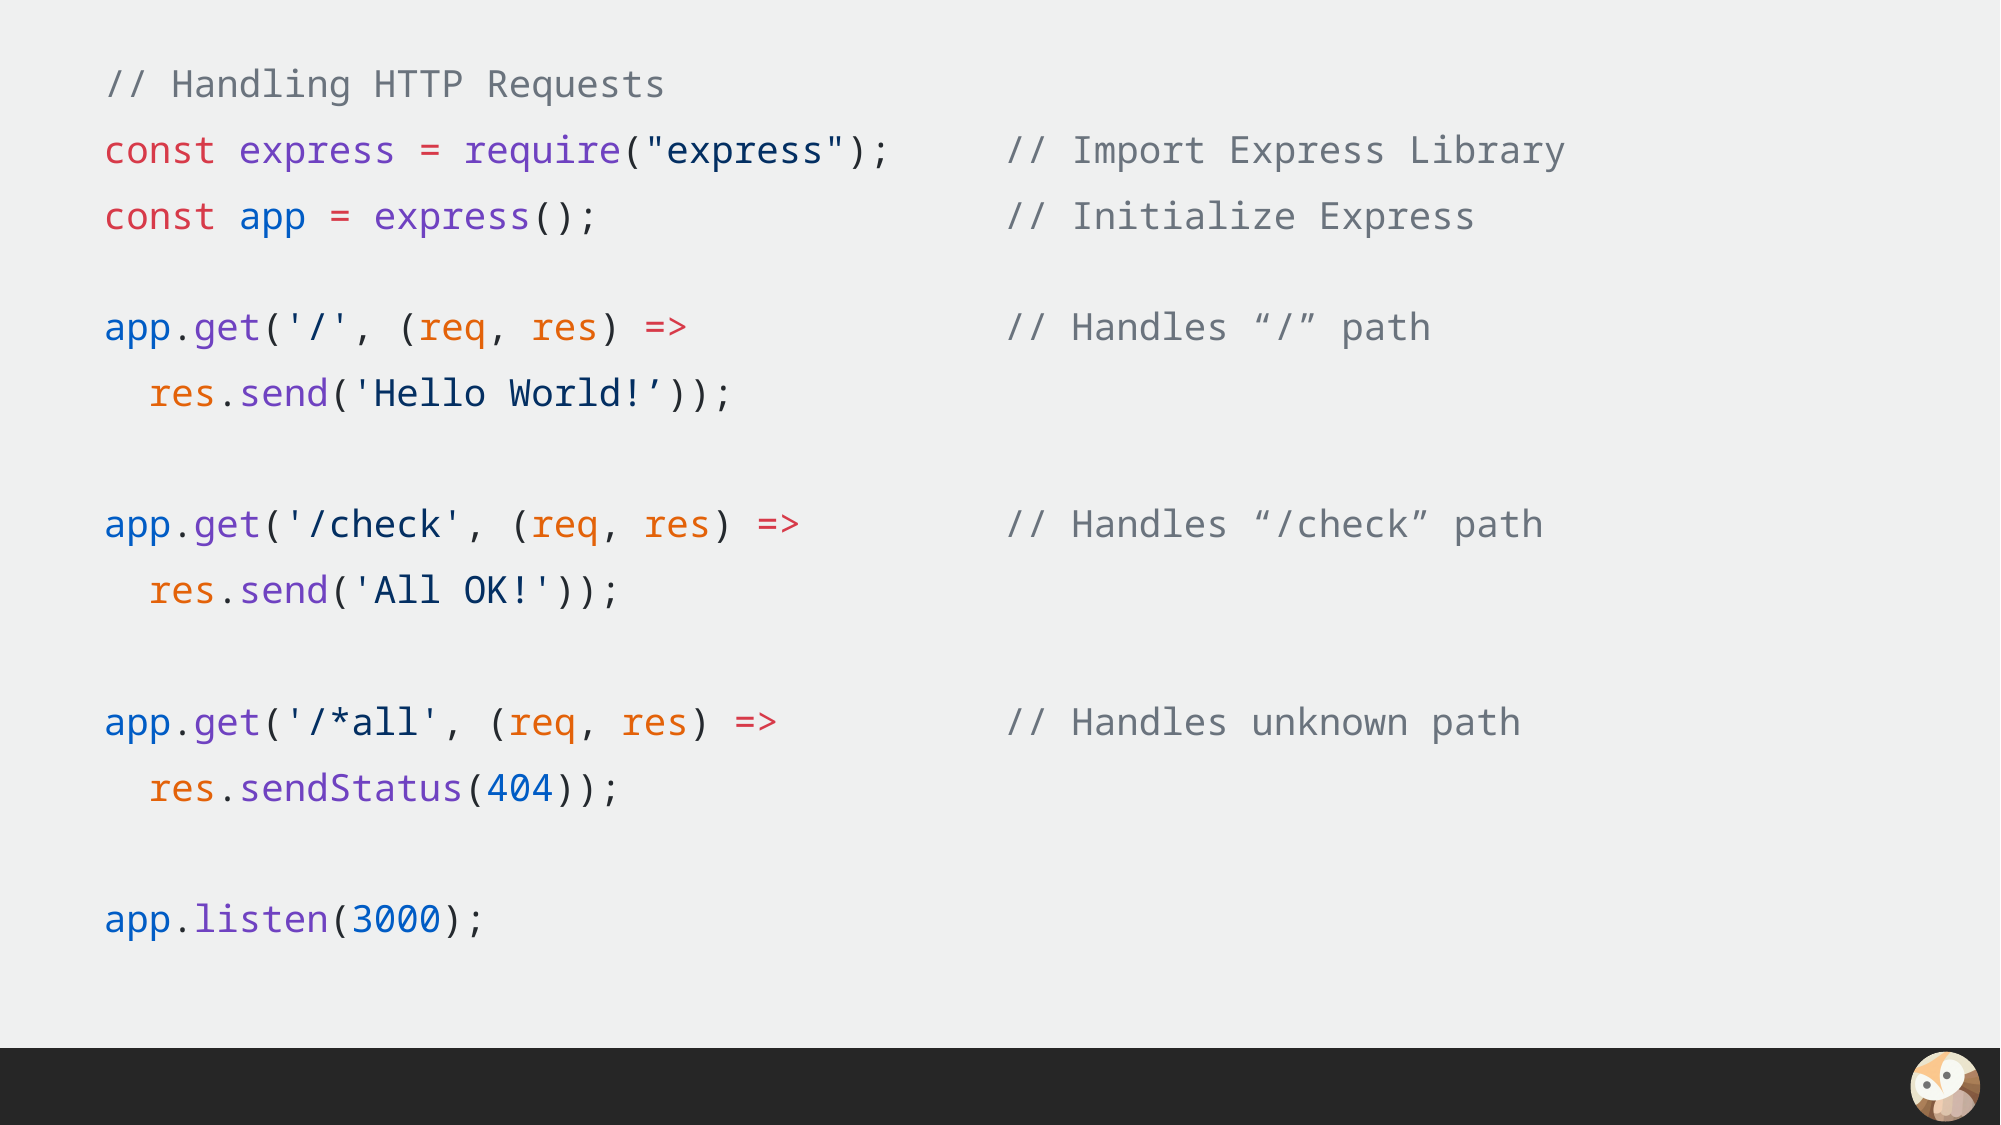

// Handling HTTP Requests
const express = require("express");	// Import Express Library
const app = express();			// Initialize Express
app.get('/', (req, res) =>			// Handles “/” path
  res.send('Hello World!’));

app.get('/check', (req, res) => 		// Handles “/check” path
  res.send('All OK!'));

app.get('/*all', (req, res) => 		// Handles unknown path
  res.sendStatus(404));

app.listen(3000);